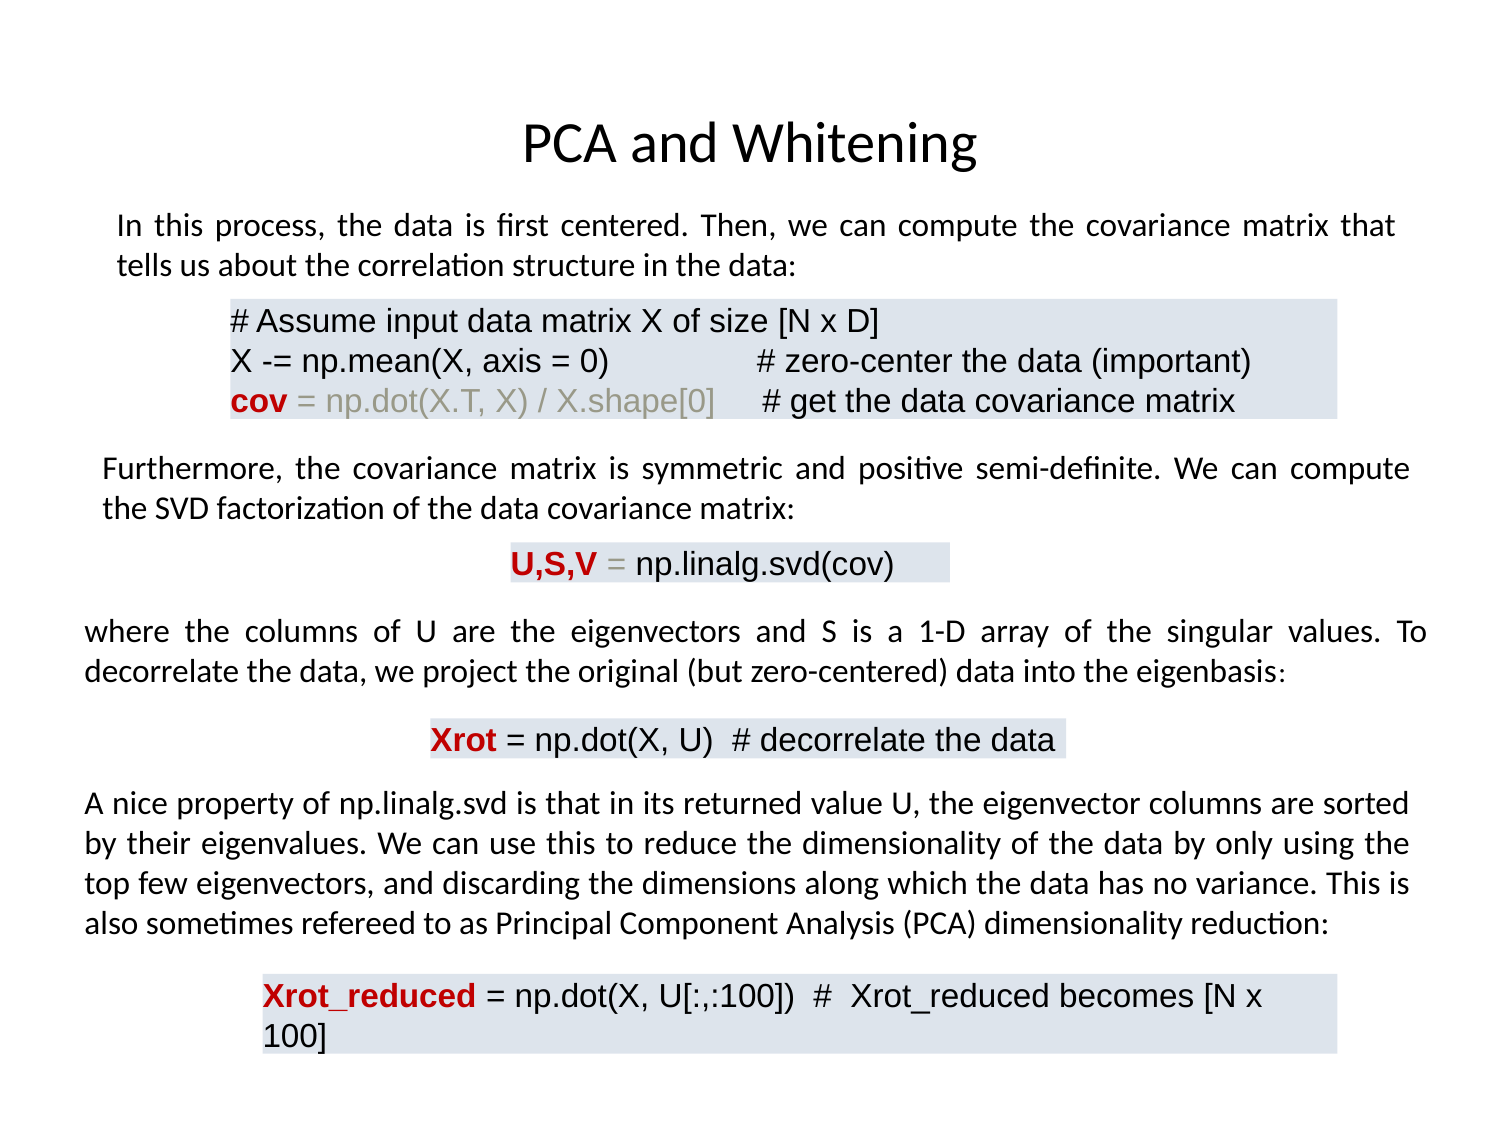

# PCA and Whitening
In this process, the data is first centered. Then, we can compute the covariance matrix that tells us about the correlation structure in the data:
# Assume input data matrix X of size [N x D]
X -= np.mean(X, axis = 0)                # zero-center the data (important)
cov = np.dot(X.T, X) / X.shape[0]     # get the data covariance matrix
Furthermore, the covariance matrix is symmetric and positive semi-definite. We can compute the SVD factorization of the data covariance matrix:
U,S,V = np.linalg.svd(cov)
where the columns of U are the eigenvectors and S is a 1-D array of the singular values. To decorrelate the data, we project the original (but zero-centered) data into the eigenbasis:
Xrot = np.dot(X, U)  # decorrelate the data
A nice property of np.linalg.svd is that in its returned value U, the eigenvector columns are sorted by their eigenvalues. We can use this to reduce the dimensionality of the data by only using the top few eigenvectors, and discarding the dimensions along which the data has no variance. This is also sometimes refereed to as Principal Component Analysis (PCA) dimensionality reduction:
Xrot_reduced = np.dot(X, U[:,:100])  #  Xrot_reduced becomes [N x 100]